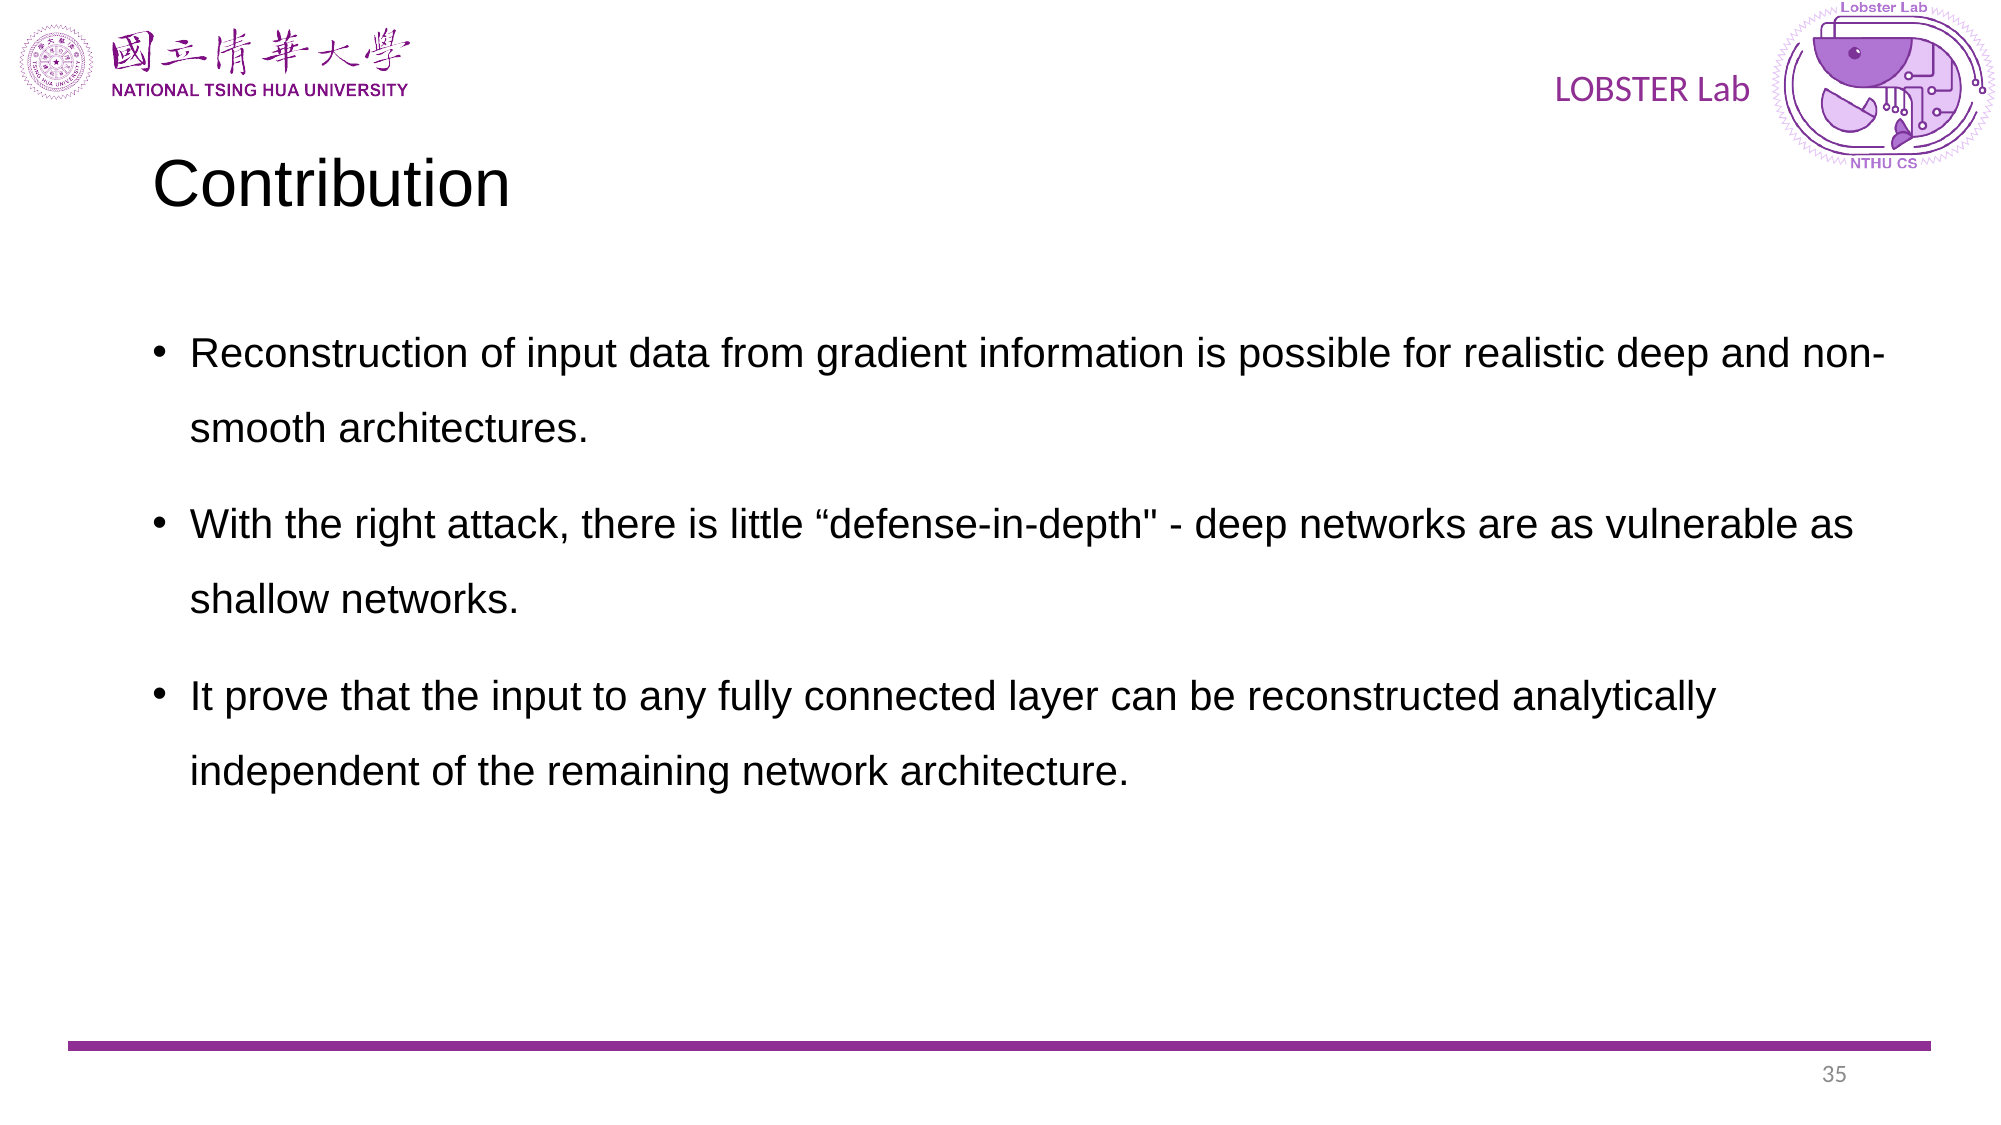

# Contribution
Reconstruction of input data from gradient information is possible for realistic deep and non-smooth architectures.
With the right attack, there is little “defense-in-depth" - deep networks are as vulnerable as shallow networks.
It prove that the input to any fully connected layer can be reconstructed analytically independent of the remaining network architecture.
35